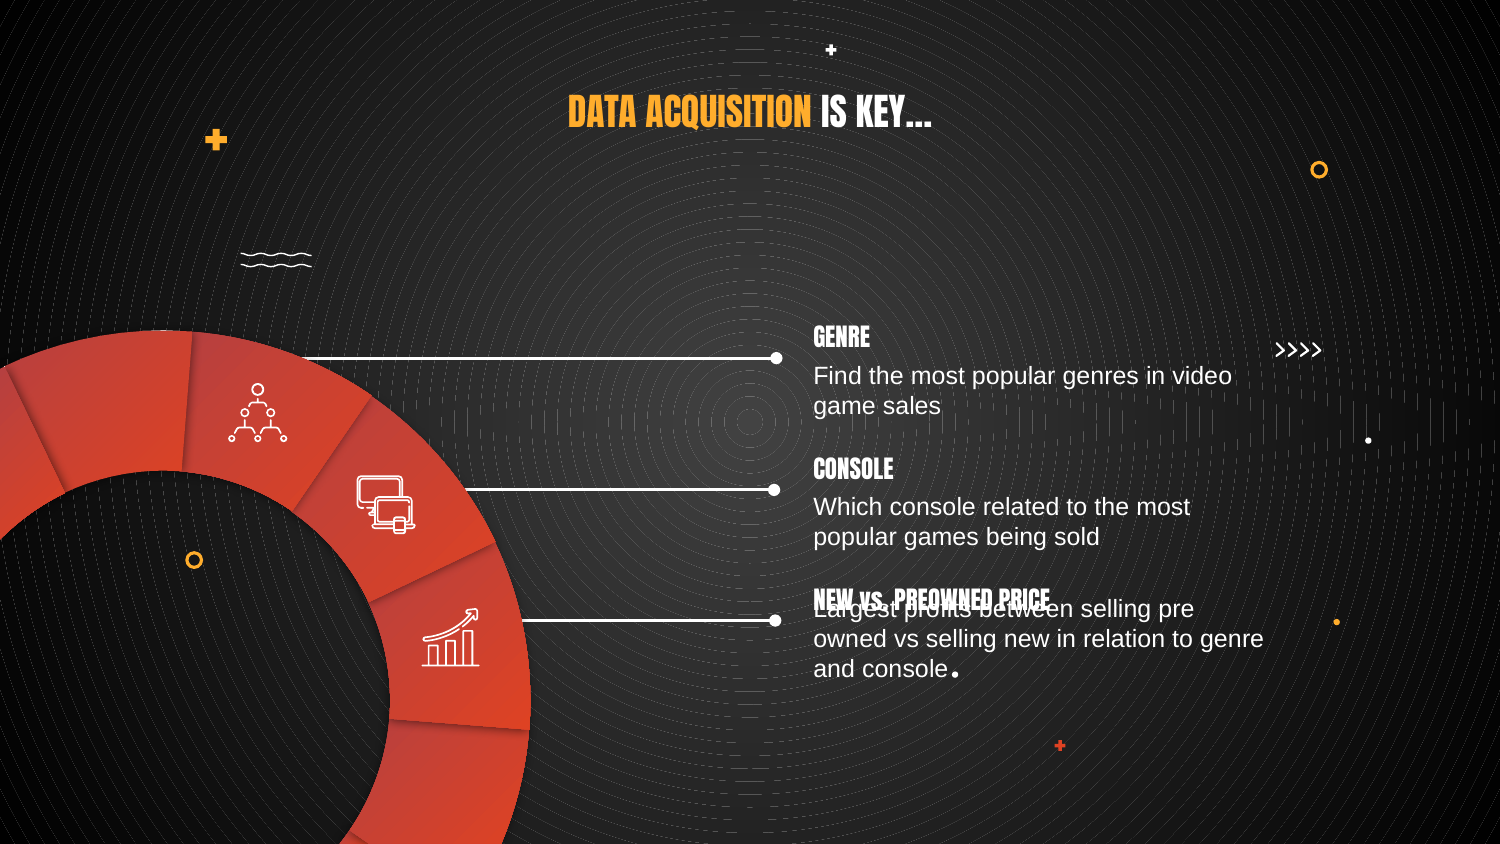

# DATA ACQUISITION IS KEY…
GENRE
Find the most popular genres in video game sales

CONSOLE
Which console related to the most popular games being sold

NEW vs. PREOWNED PRICE
Largest profits between selling pre owned vs selling new in relation to genre and console